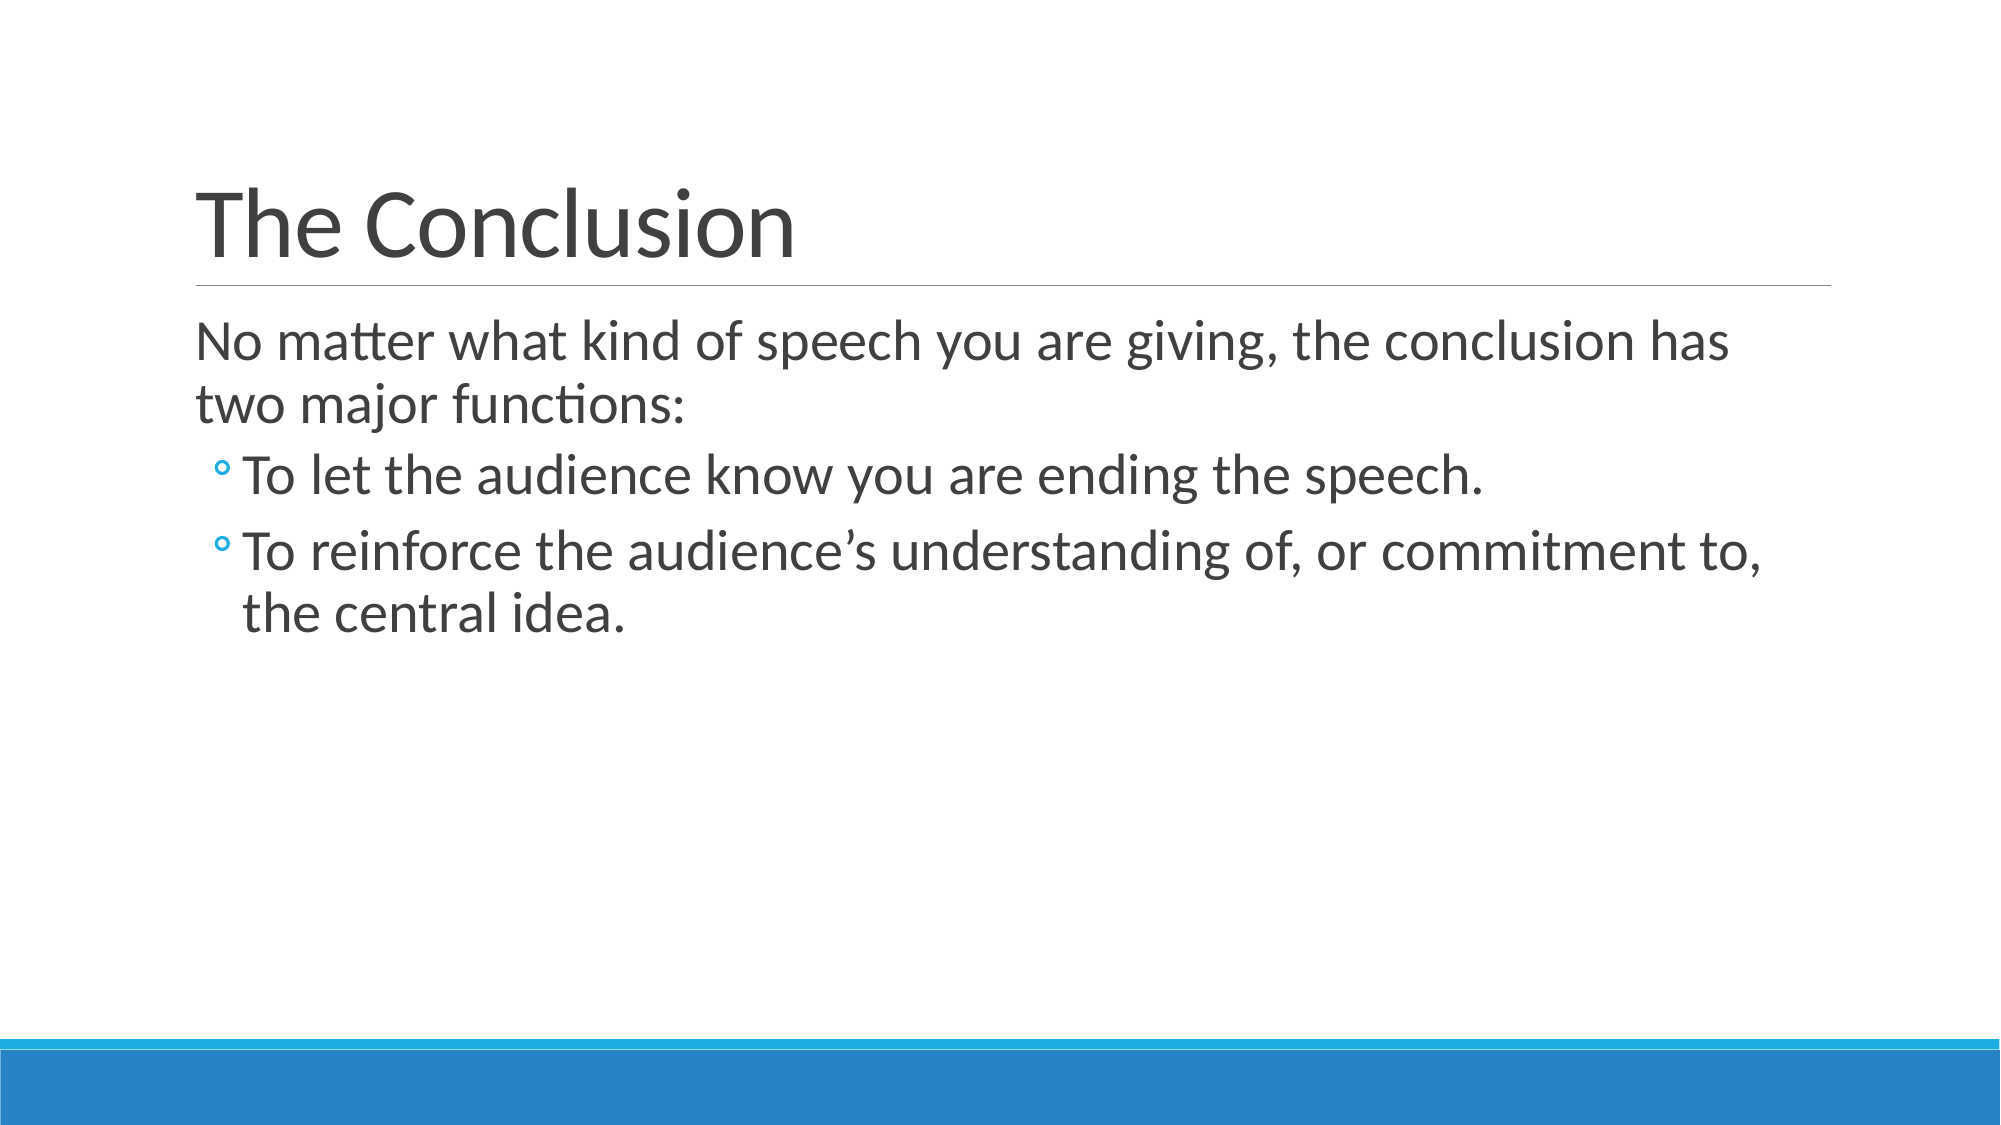

# The Conclusion
No matter what kind of speech you are giving, the conclusion has two major functions:
To let the audience know you are ending the speech.
To reinforce the audience’s understanding of, or commitment to, the central idea.